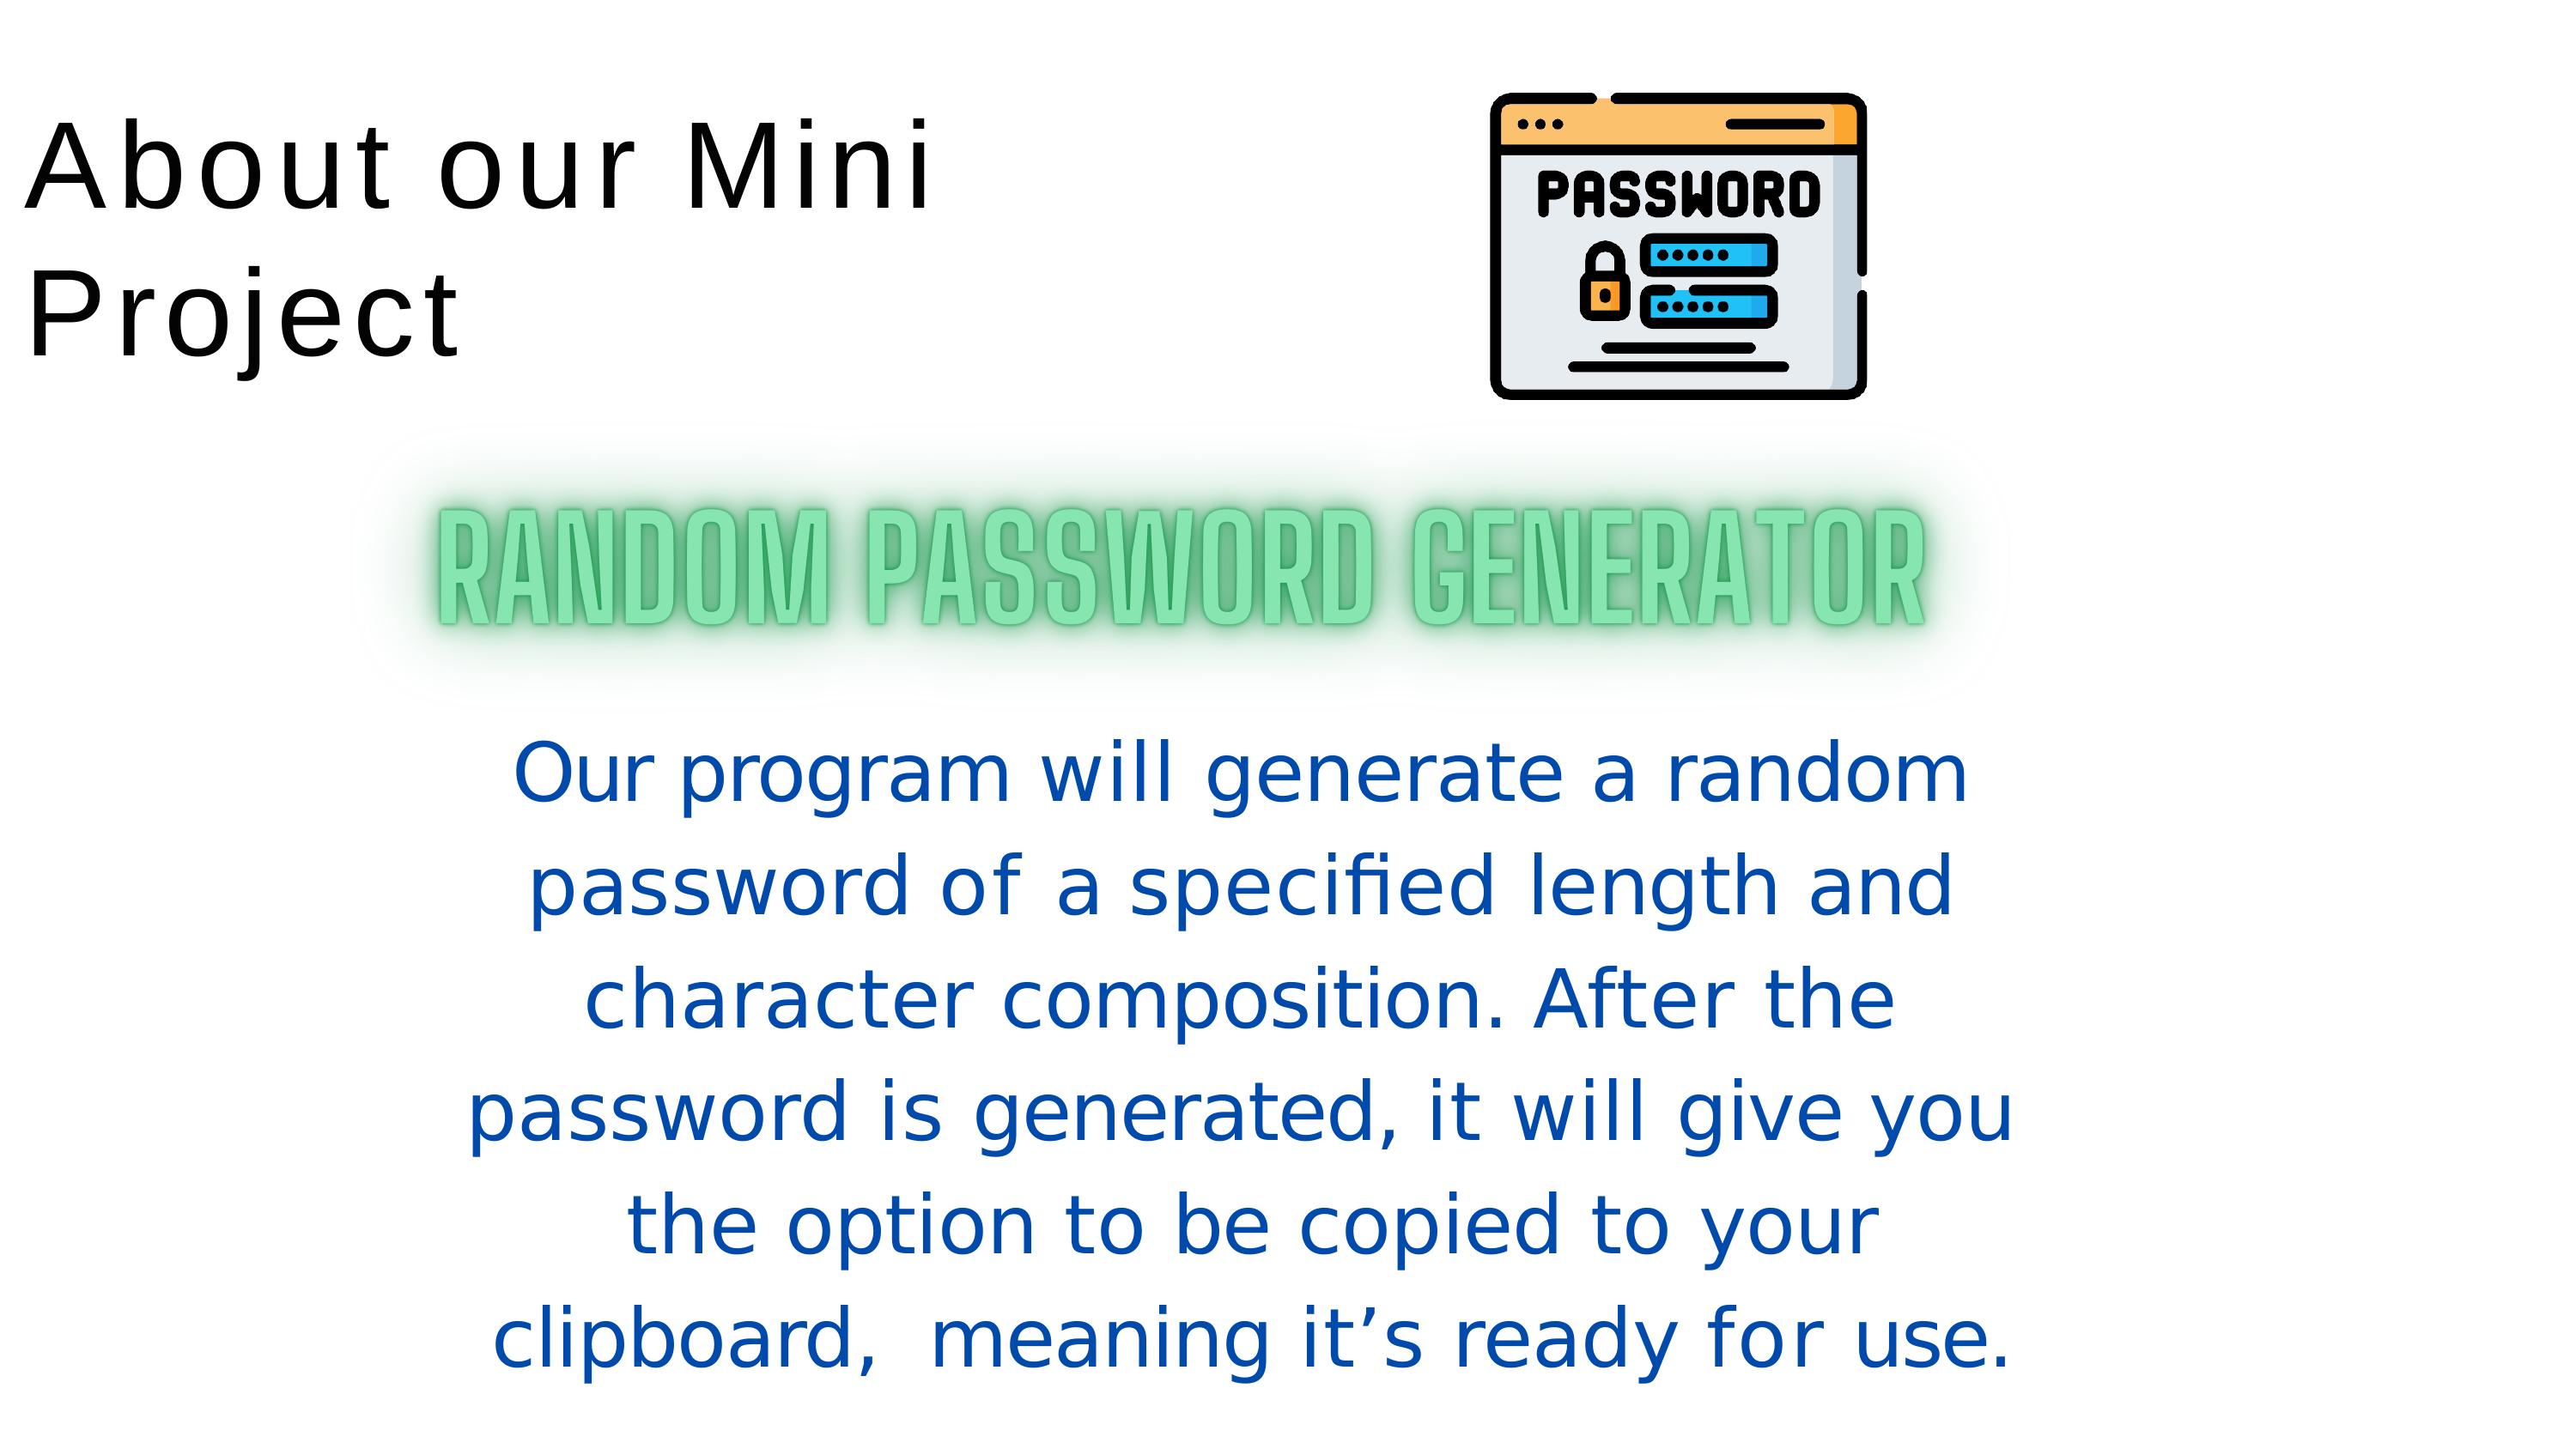

# About our Mini Project

Our program will generate a random  password of a specified length and  character composition. After the  password is generated, it will give you  the option to be copied to your clipboard,  meaning it’s ready for use.